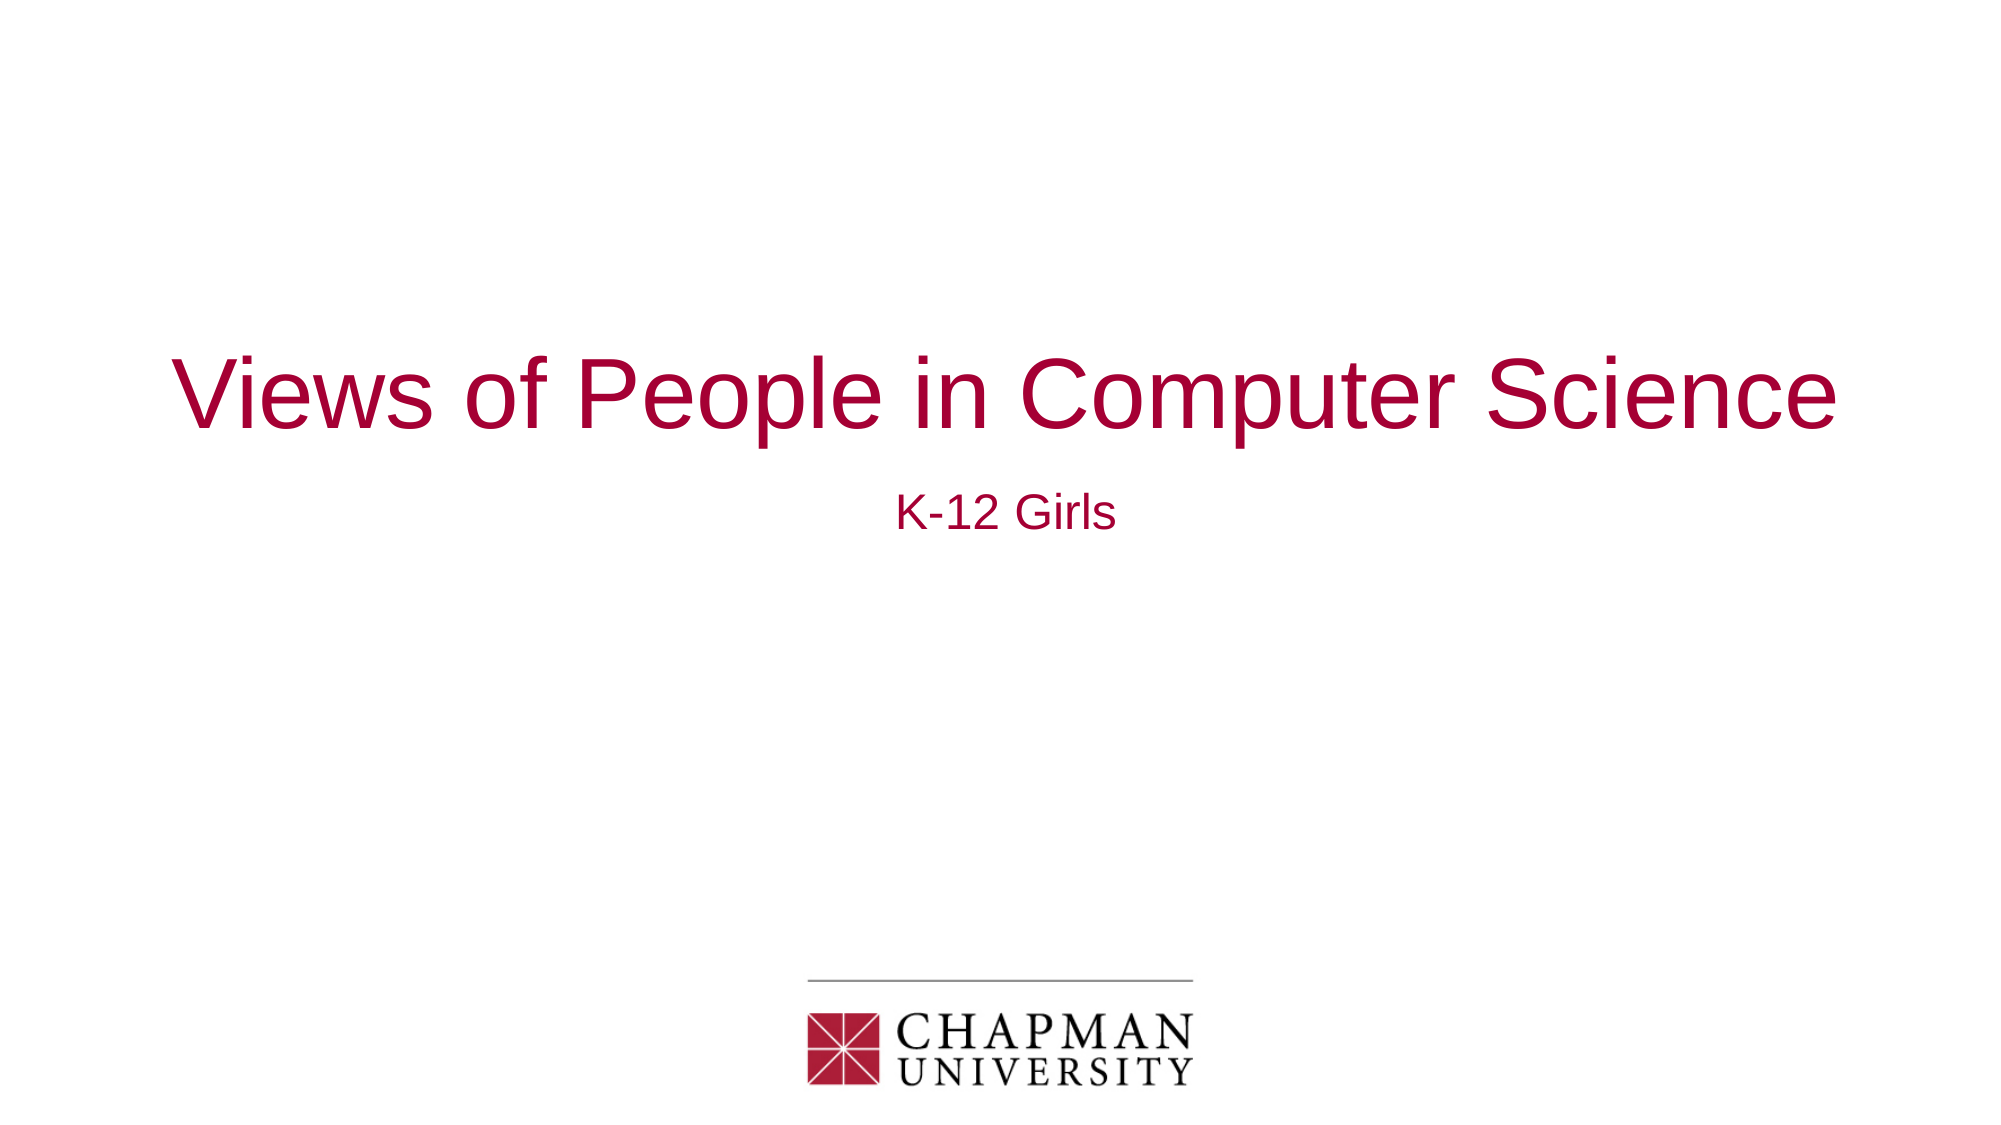

# Views of People in Computer Science
K-12 Girls